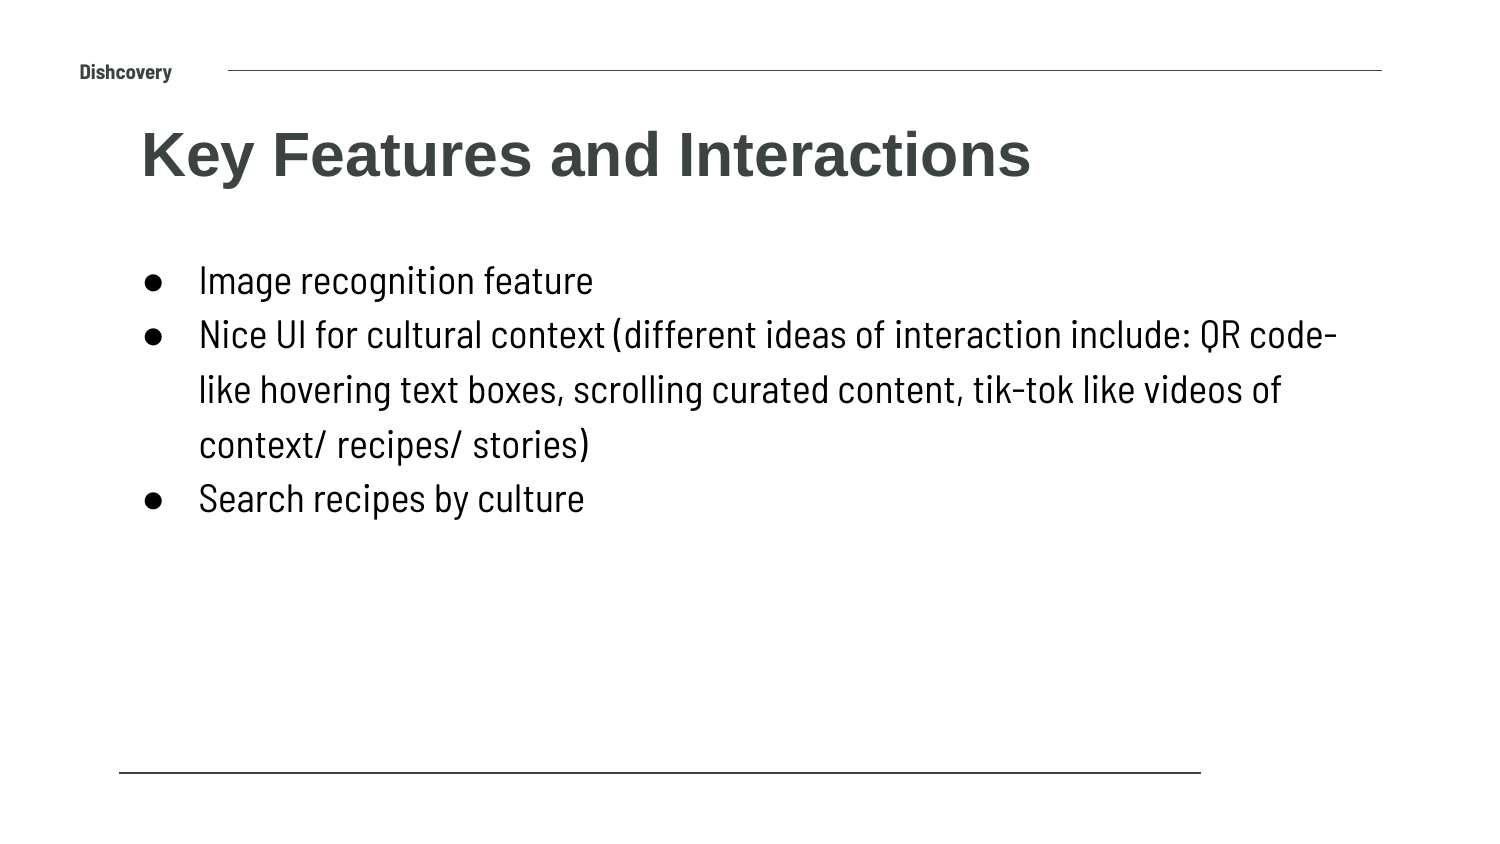

Dishcovery
Key Features and Interactions
Image recognition feature
Nice UI for cultural context (different ideas of interaction include: QR code-like hovering text boxes, scrolling curated content, tik-tok like videos of context/ recipes/ stories)
Search recipes by culture